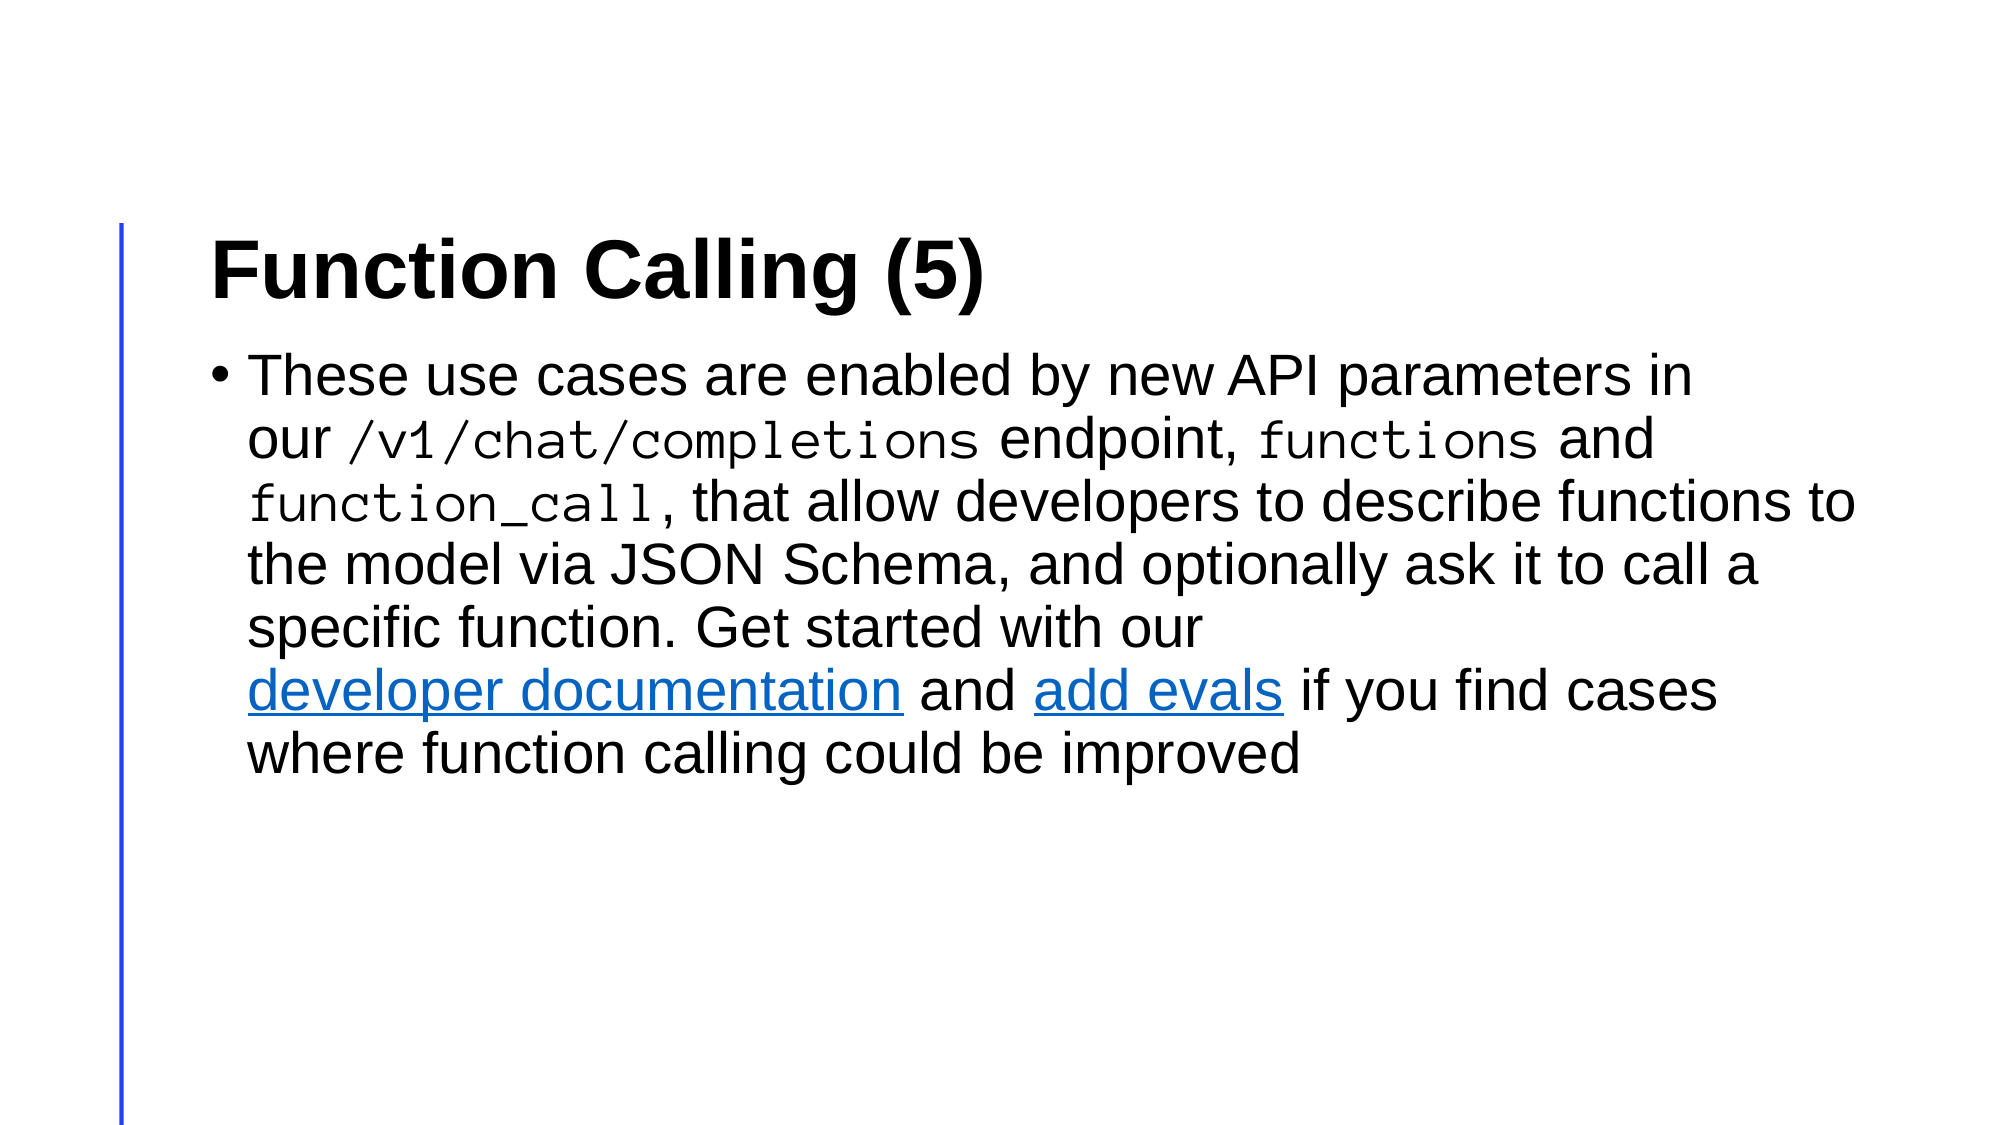

# Function Calling (5)
These use cases are enabled by new API parameters in our /v1/chat/completions endpoint, functions and function_call, that allow developers to describe functions to the model via JSON Schema, and optionally ask it to call a specific function. Get started with our developer documentation and add evals if you find cases where function calling could be improved